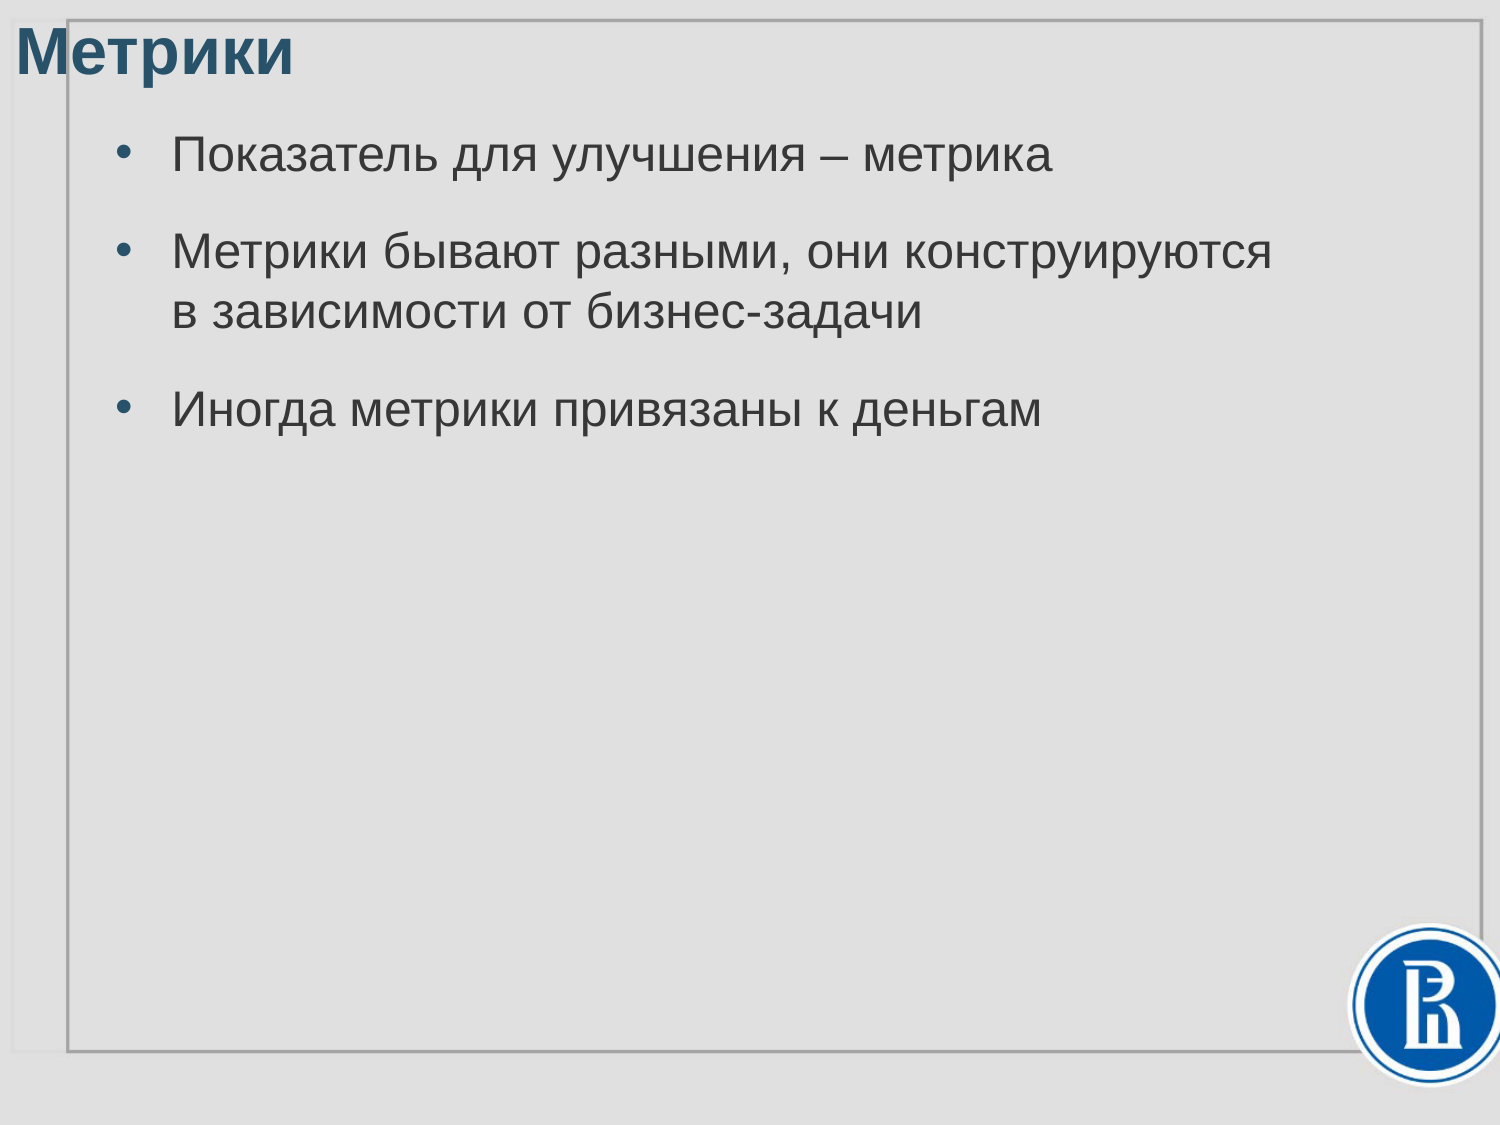

# Метрики
Показатель для улучшения – метрика
Метрики бывают разными, они конструируются
в зависимости от бизнес-задачи
Иногда метрики привязаны к деньгам